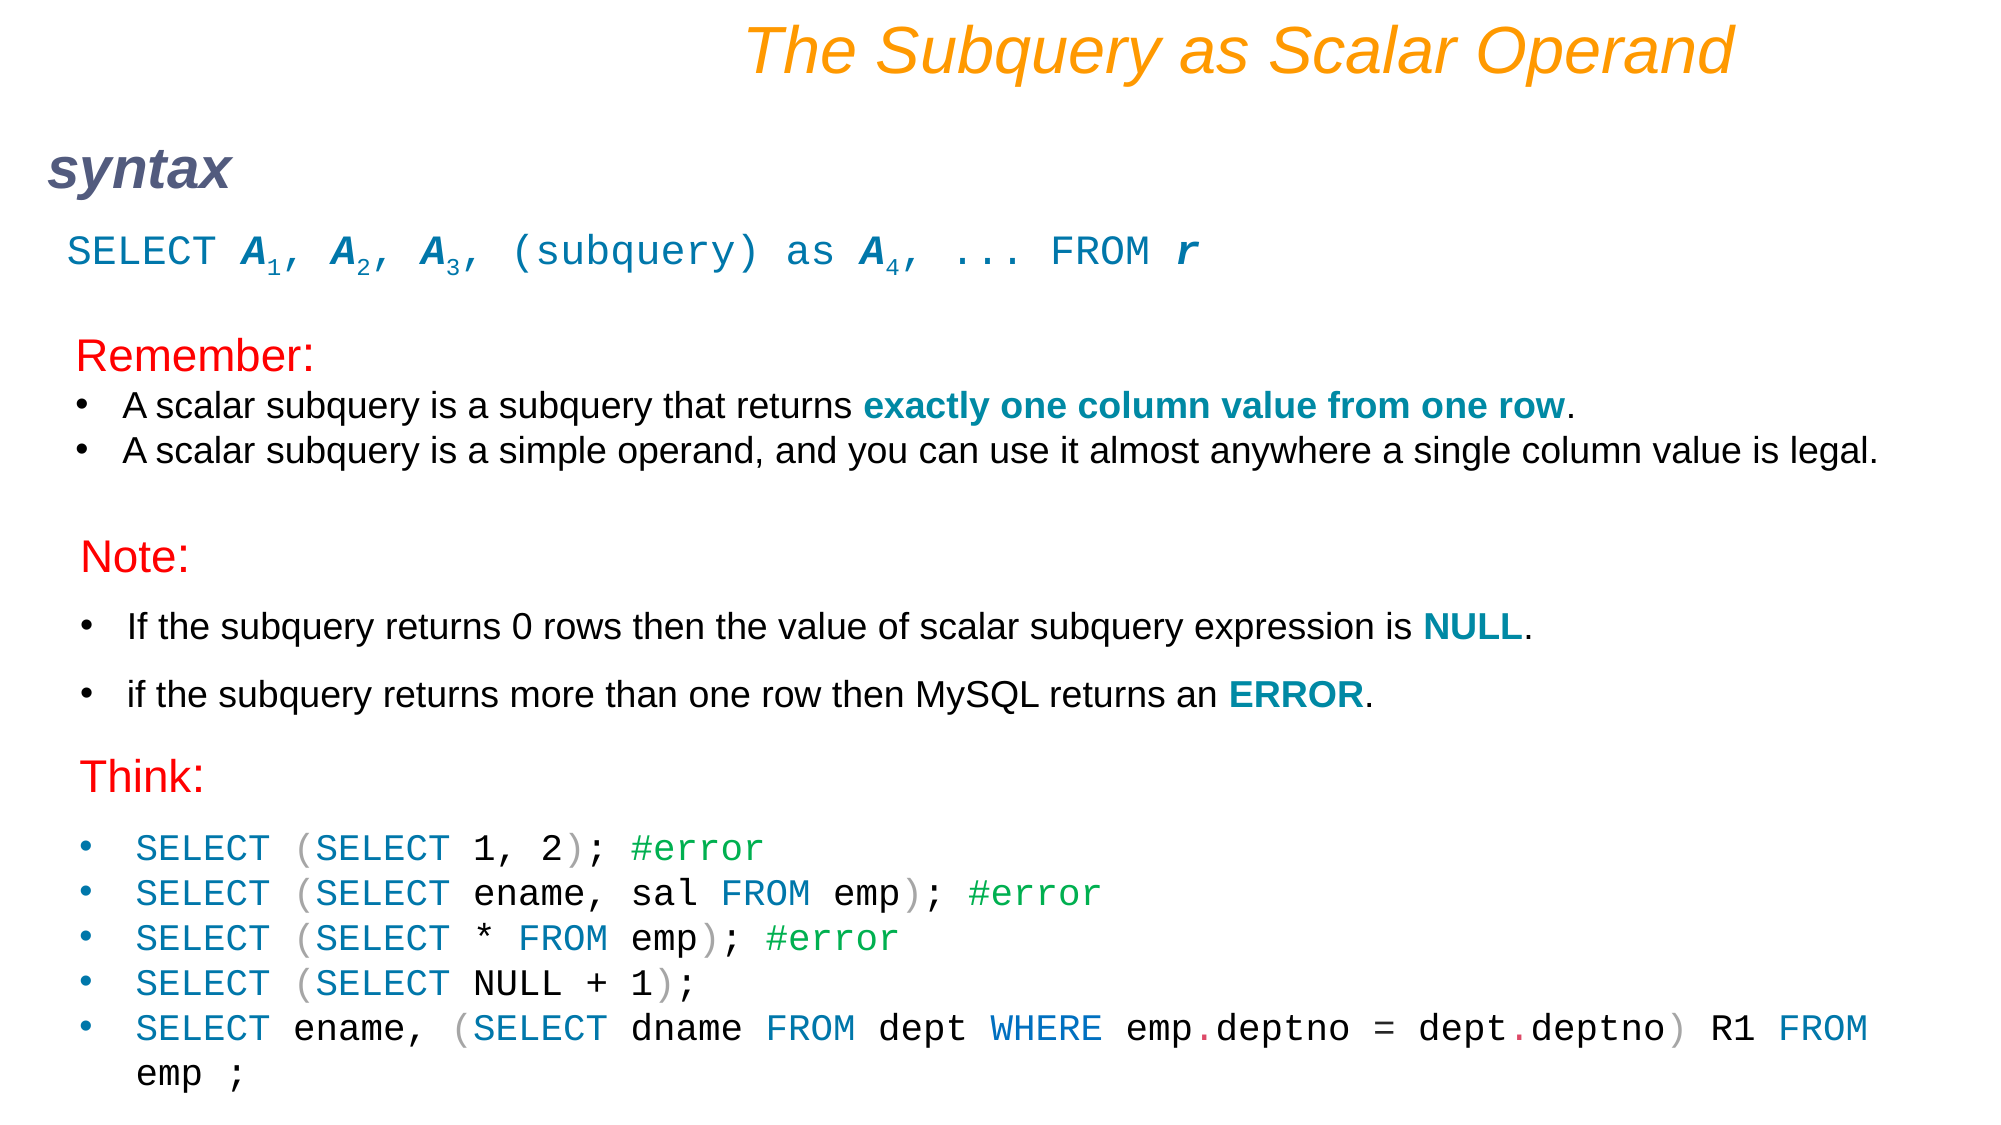

The Subquery as Scalar Operand
syntax
SELECT A1, A2, A3, (subquery) as A4, ... FROM r
Remember:
A scalar subquery is a subquery that returns exactly one column value from one row.
A scalar subquery is a simple operand, and you can use it almost anywhere a single column value is legal.
Note:

If the subquery returns 0 rows then the value of scalar subquery expression is NULL.
if the subquery returns more than one row then MySQL returns an ERROR.
Think:

SELECT (SELECT 1, 2); #error
SELECT (SELECT ename, sal FROM emp); #error
SELECT (SELECT * FROM emp); #error
SELECT (SELECT NULL + 1);
SELECT ename, (SELECT dname FROM dept WHERE emp.deptno = dept.deptno) R1 FROM emp ;